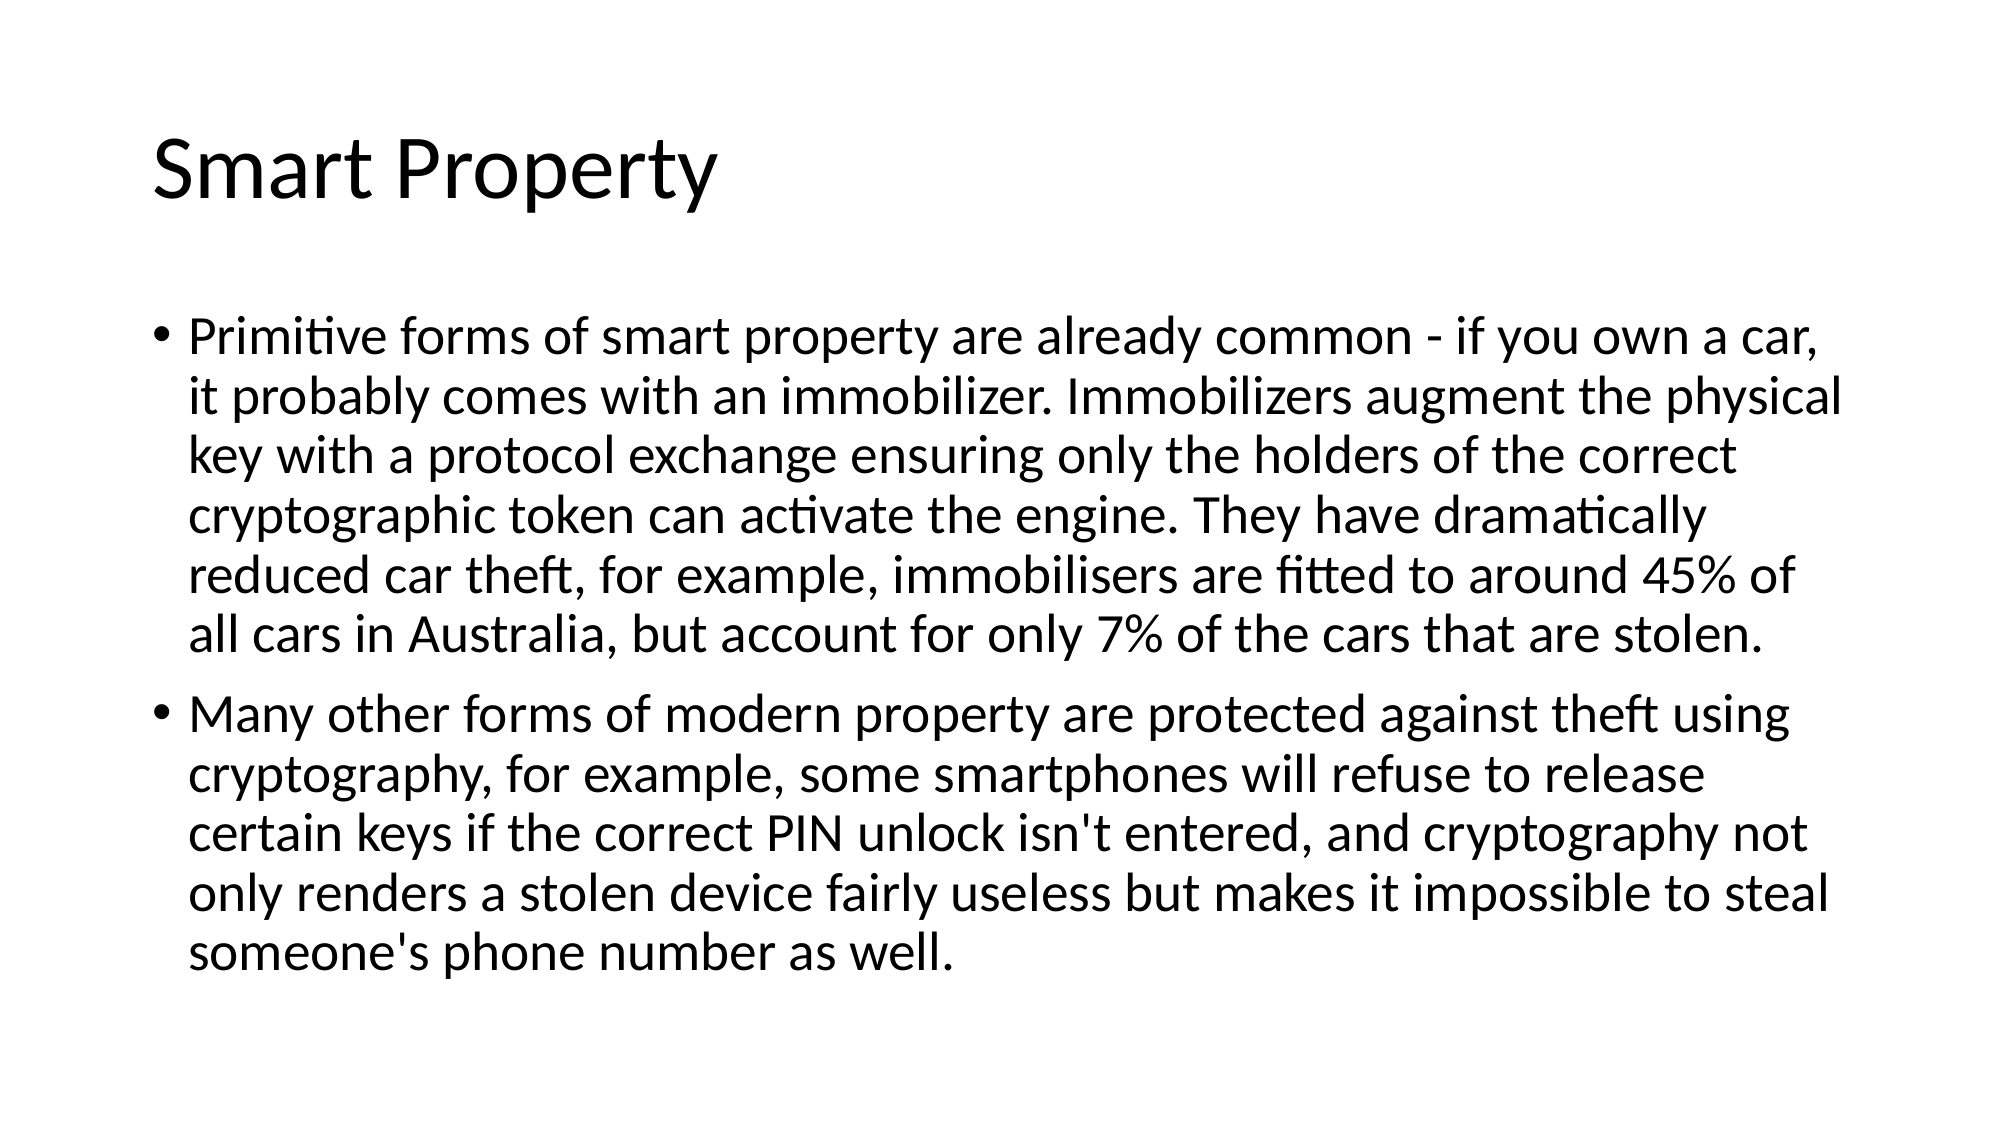

# Smart Property
Primitive forms of smart property are already common - if you own a car, it probably comes with an immobilizer. Immobilizers augment the physical key with a protocol exchange ensuring only the holders of the correct cryptographic token can activate the engine. They have dramatically reduced car theft, for example, immobilisers are fitted to around 45% of all cars in Australia, but account for only 7% of the cars that are stolen.
Many other forms of modern property are protected against theft using cryptography, for example, some smartphones will refuse to release certain keys if the correct PIN unlock isn't entered, and cryptography not only renders a stolen device fairly useless but makes it impossible to steal someone's phone number as well.